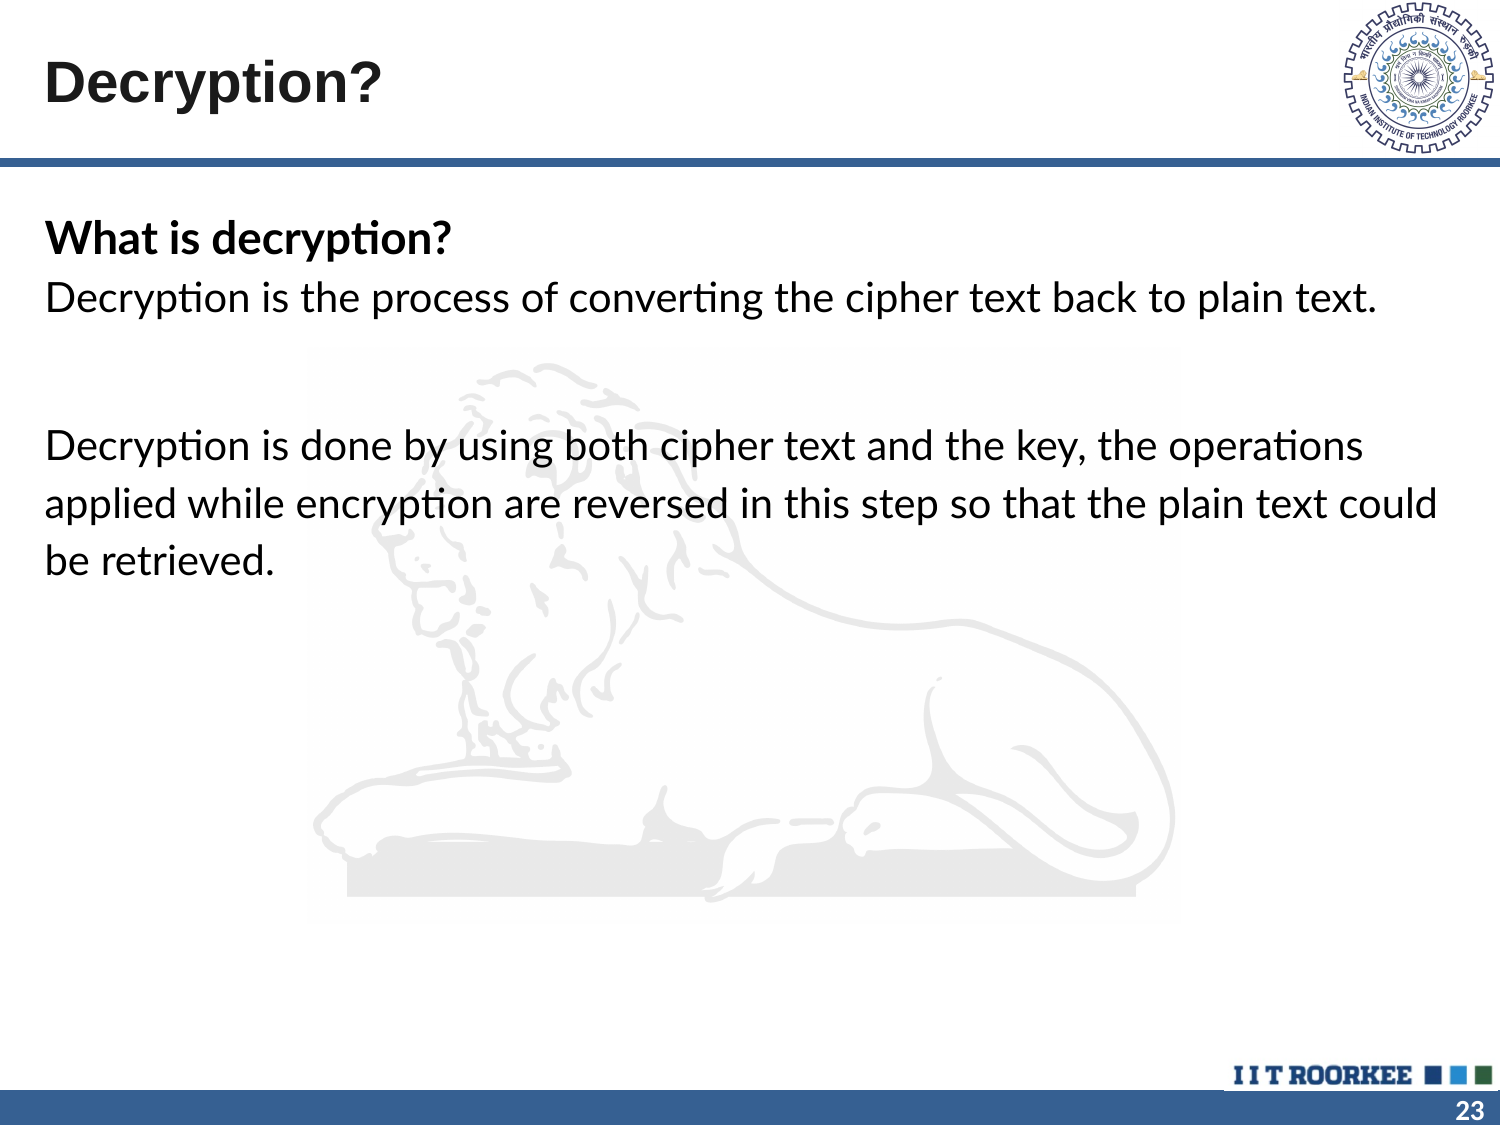

# Decryption?

What is decryption?
Decryption is the process of converting the cipher text back to plain text.
Decryption is done by using both cipher text and the key, the operations applied while encryption are reversed in this step so that the plain text could be retrieved.